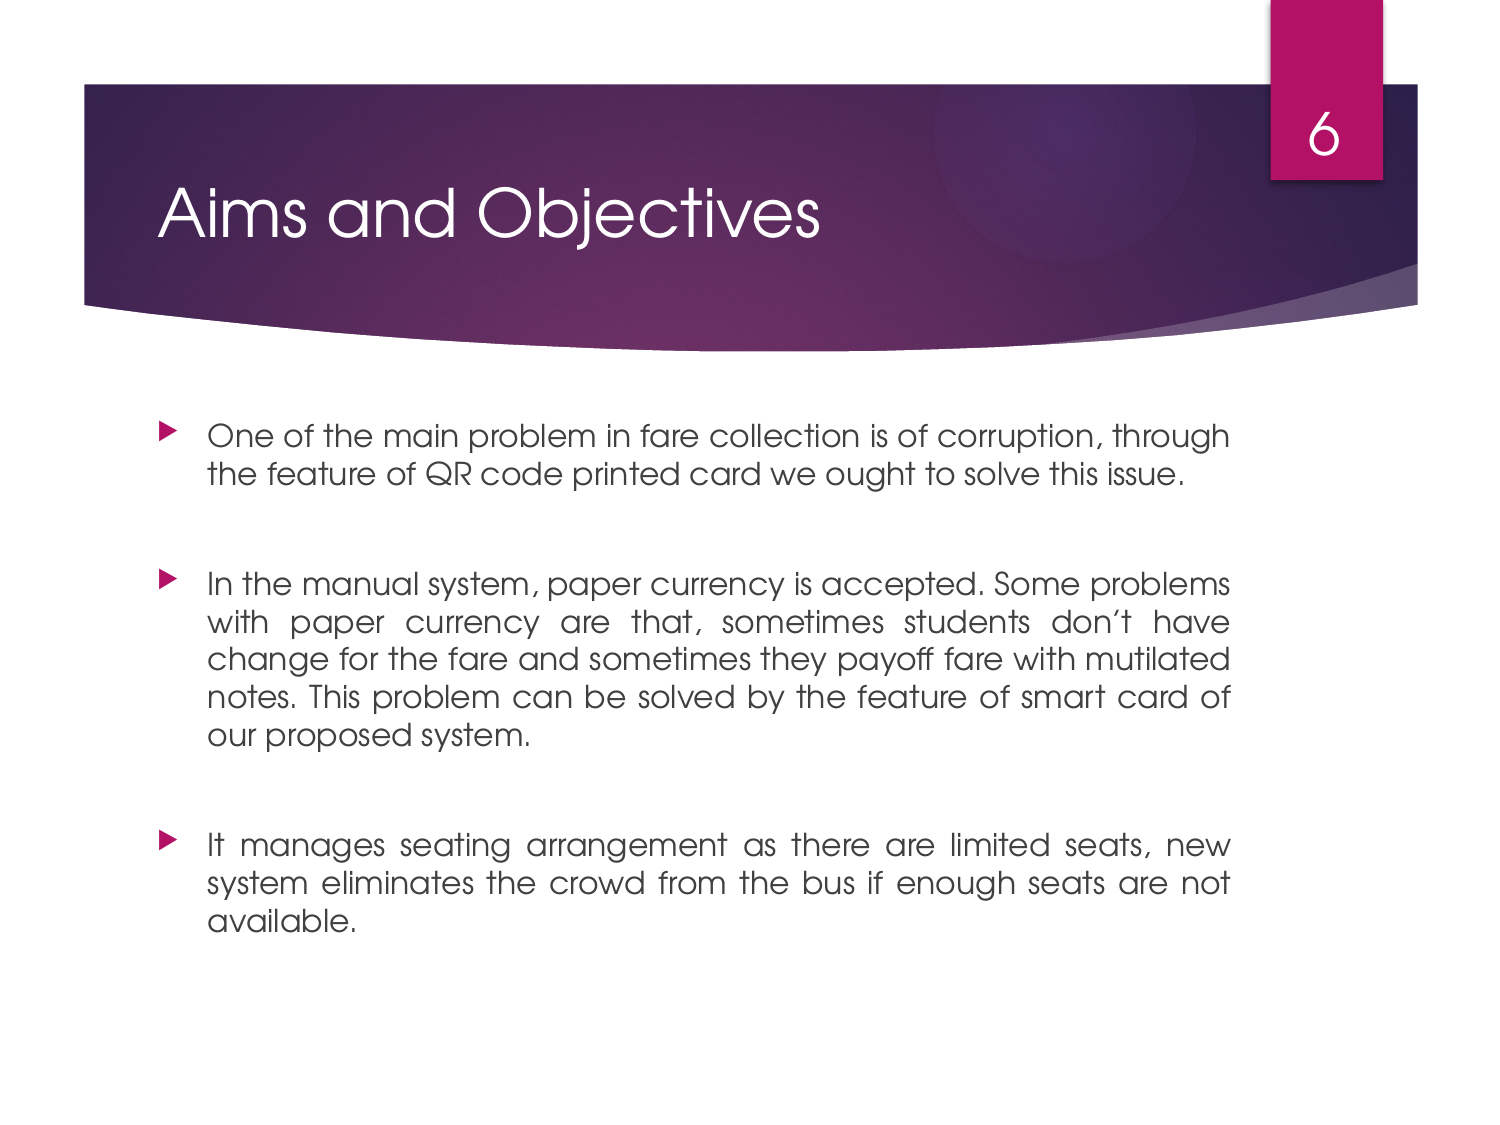

6
# Aims and Objectives
One of the main problem in fare collection is of corruption, through the feature of QR code printed card we ought to solve this issue.

In the manual system, paper currency is accepted. Some problems with paper currency are that, sometimes students don’t have change for the fare and sometimes they payoff fare with mutilated notes. This problem can be solved by the feature of smart card of our proposed system.

It manages seating arrangement as there are limited seats, new system eliminates the crowd from the bus if enough seats are not available.